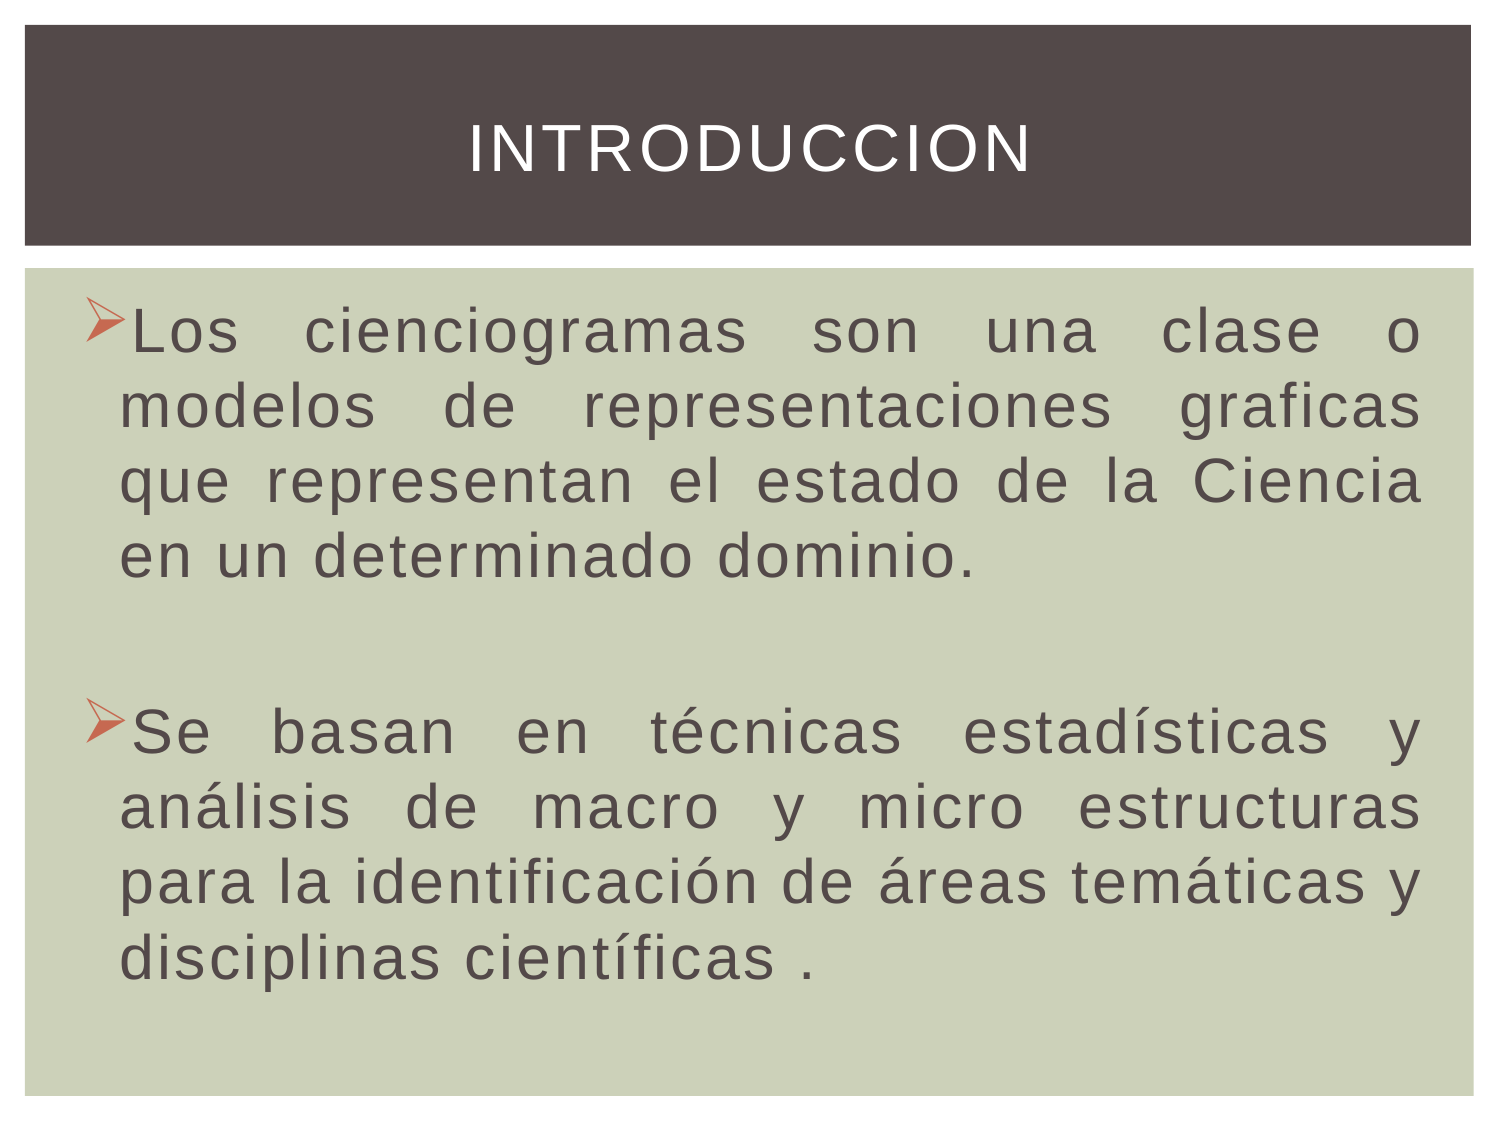

# INTRODUCCION
Los cienciogramas son una clase o modelos de representaciones graficas que representan el estado de la Ciencia en un determinado dominio.

Se basan en técnicas estadísticas y análisis de macro y micro estructuras para la identificación de áreas temáticas y disciplinas científicas .